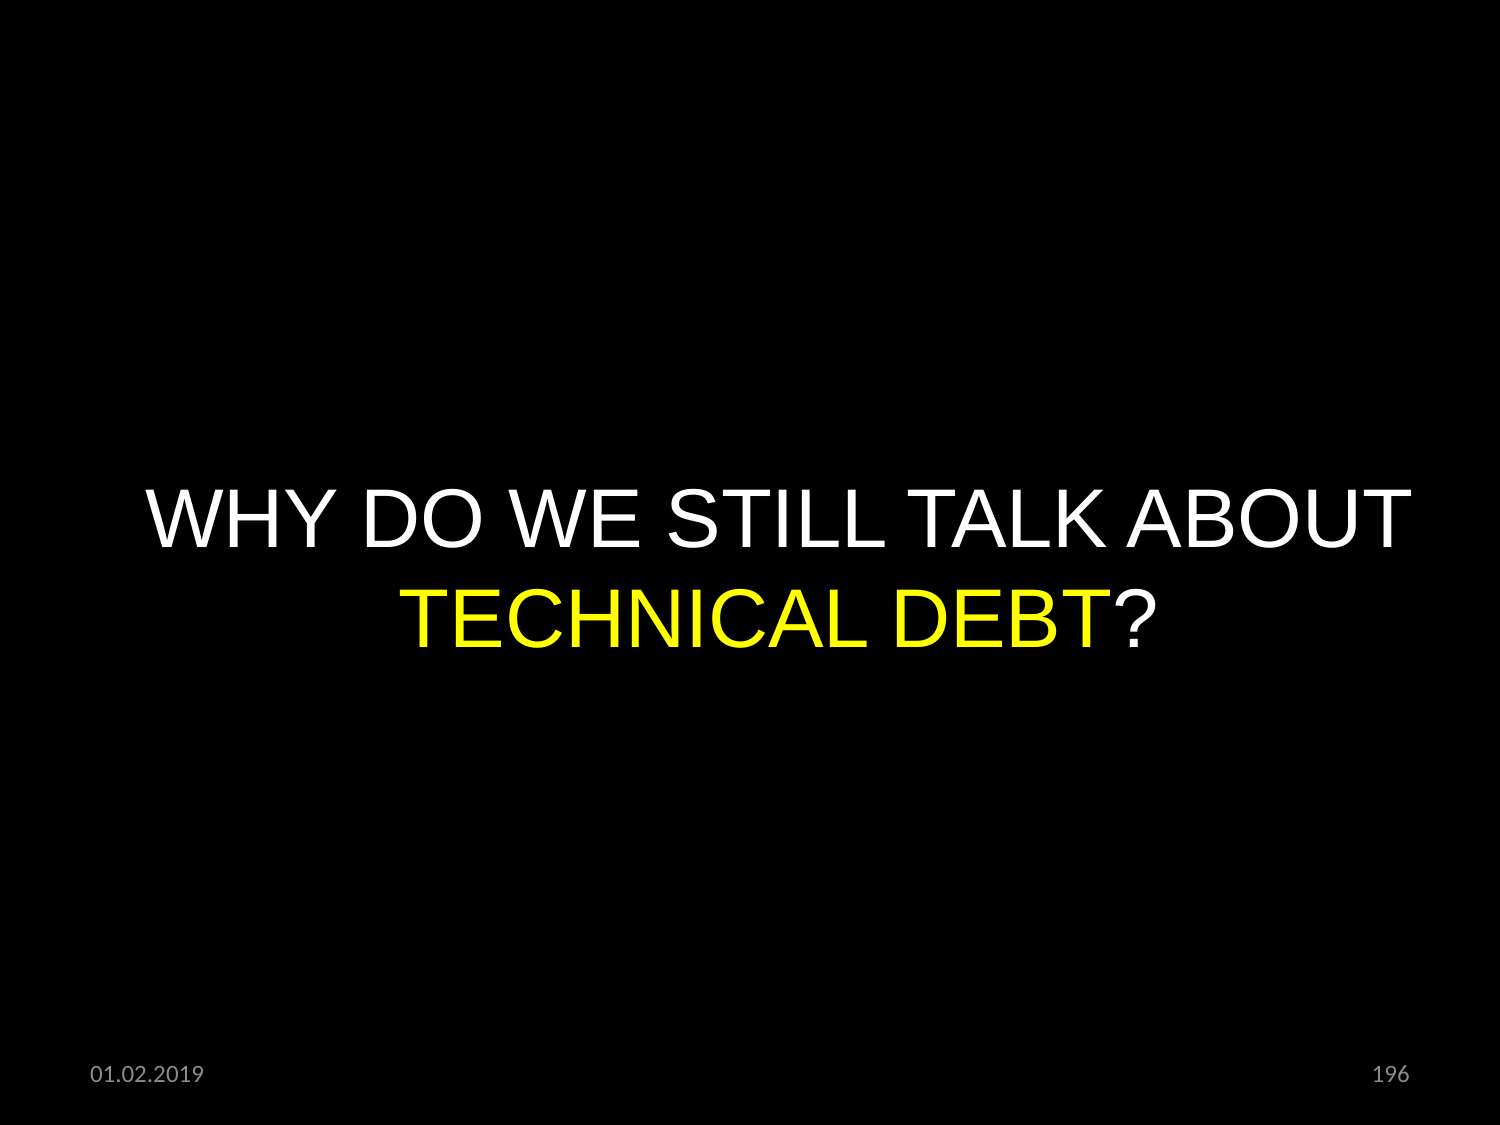

WHY DO WE STILL TALK ABOUT TECHNICAL DEBT?
01.02.2019
196